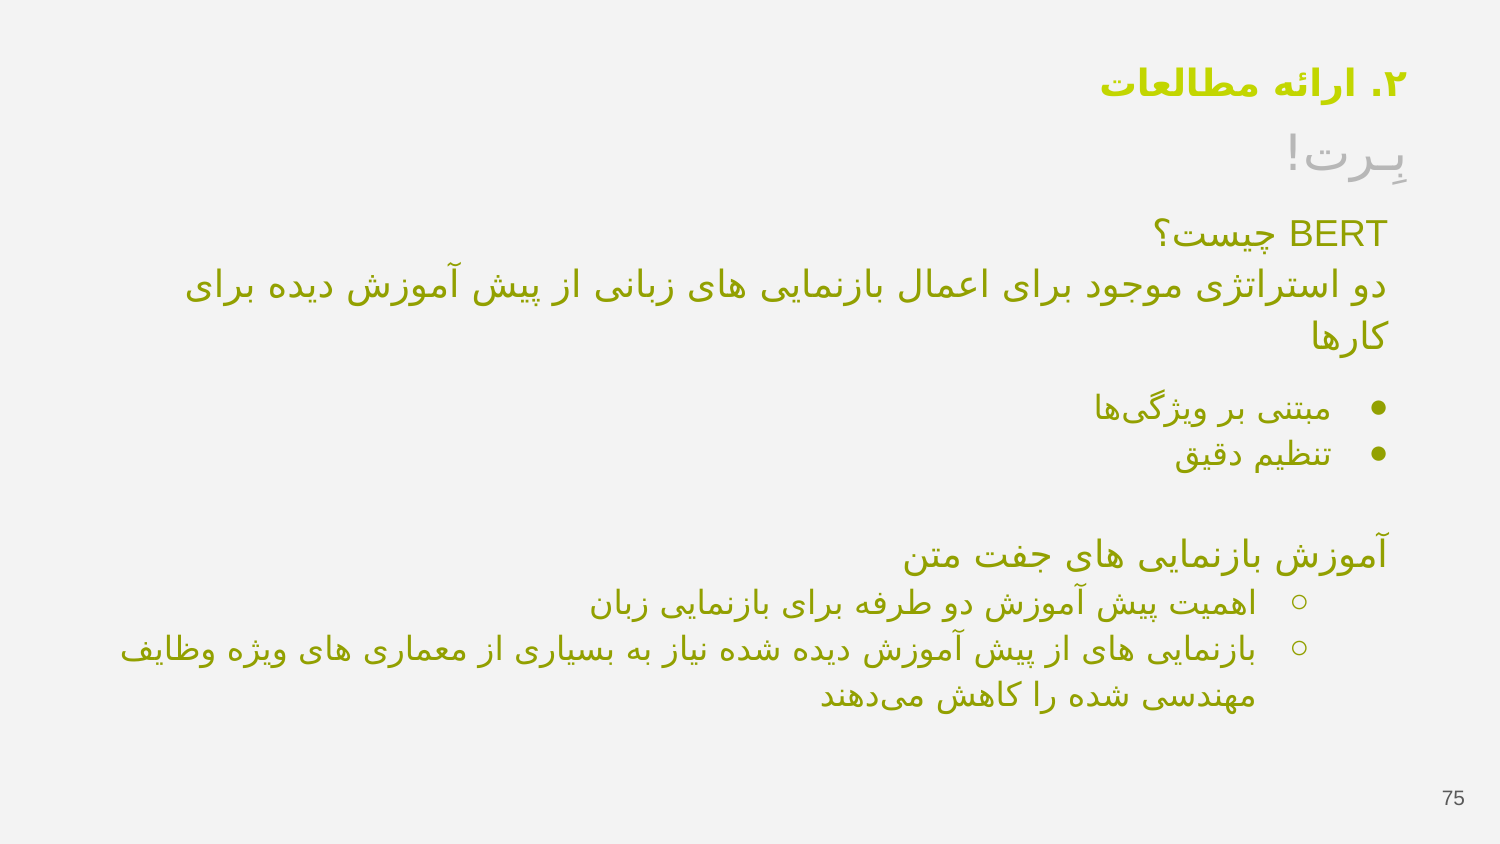

۲. ارائه مطالعات
بِـرت!
BERT چیست؟
دو استراتژی موجود برای اعمال بازنمایی های زبانی از پیش آموزش دیده برای کارها

مبتنی بر ویژگی‌ها
تنظیم دقیق

آموزش بازنمایی های جفت متن
اهمیت پیش ‌آموزش دو طرفه برای بازنمایی زبان
بازنمایی ‌های از پیش آموزش ‌دیده شده نیاز به بسیاری از معماری ‌های ویژه وظایف مهندسی شده را کاهش می‌دهند
75